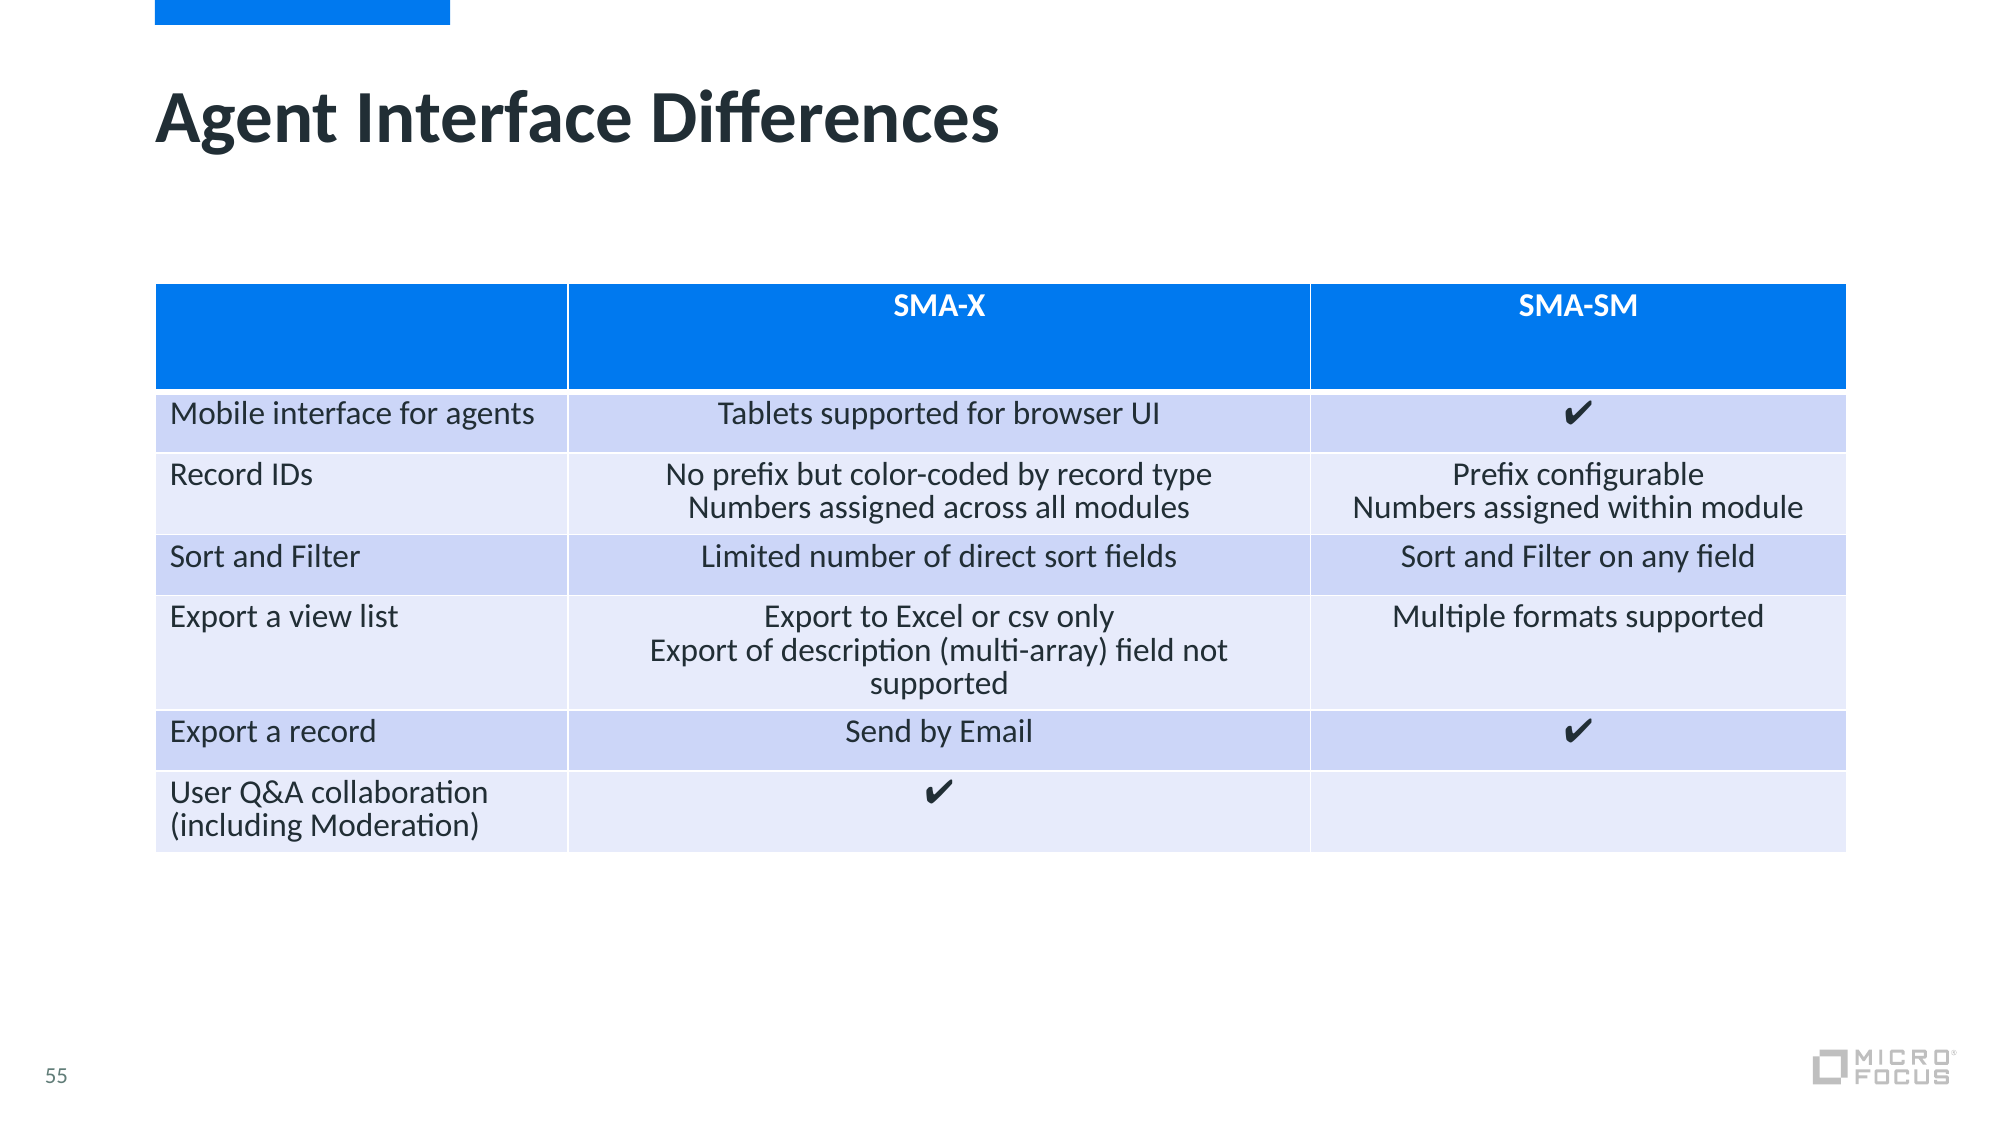

# Agent Interface Differences
|  | SMA-X | SMA-SM |
| --- | --- | --- |
| Mobile interface for agents | Tablets supported for browser UI | ✔ |
| Record IDs | No prefix but color-coded by record type Numbers assigned across all modules | Prefix configurable Numbers assigned within module |
| Sort and Filter | Limited number of direct sort fields | Sort and Filter on any field |
| Export a view list | Export to Excel or csv only Export of description (multi-array) field not supported | Multiple formats supported |
| Export a record | Send by Email | ✔ |
| User Q&A collaboration (including Moderation) | ✔ |  |
55